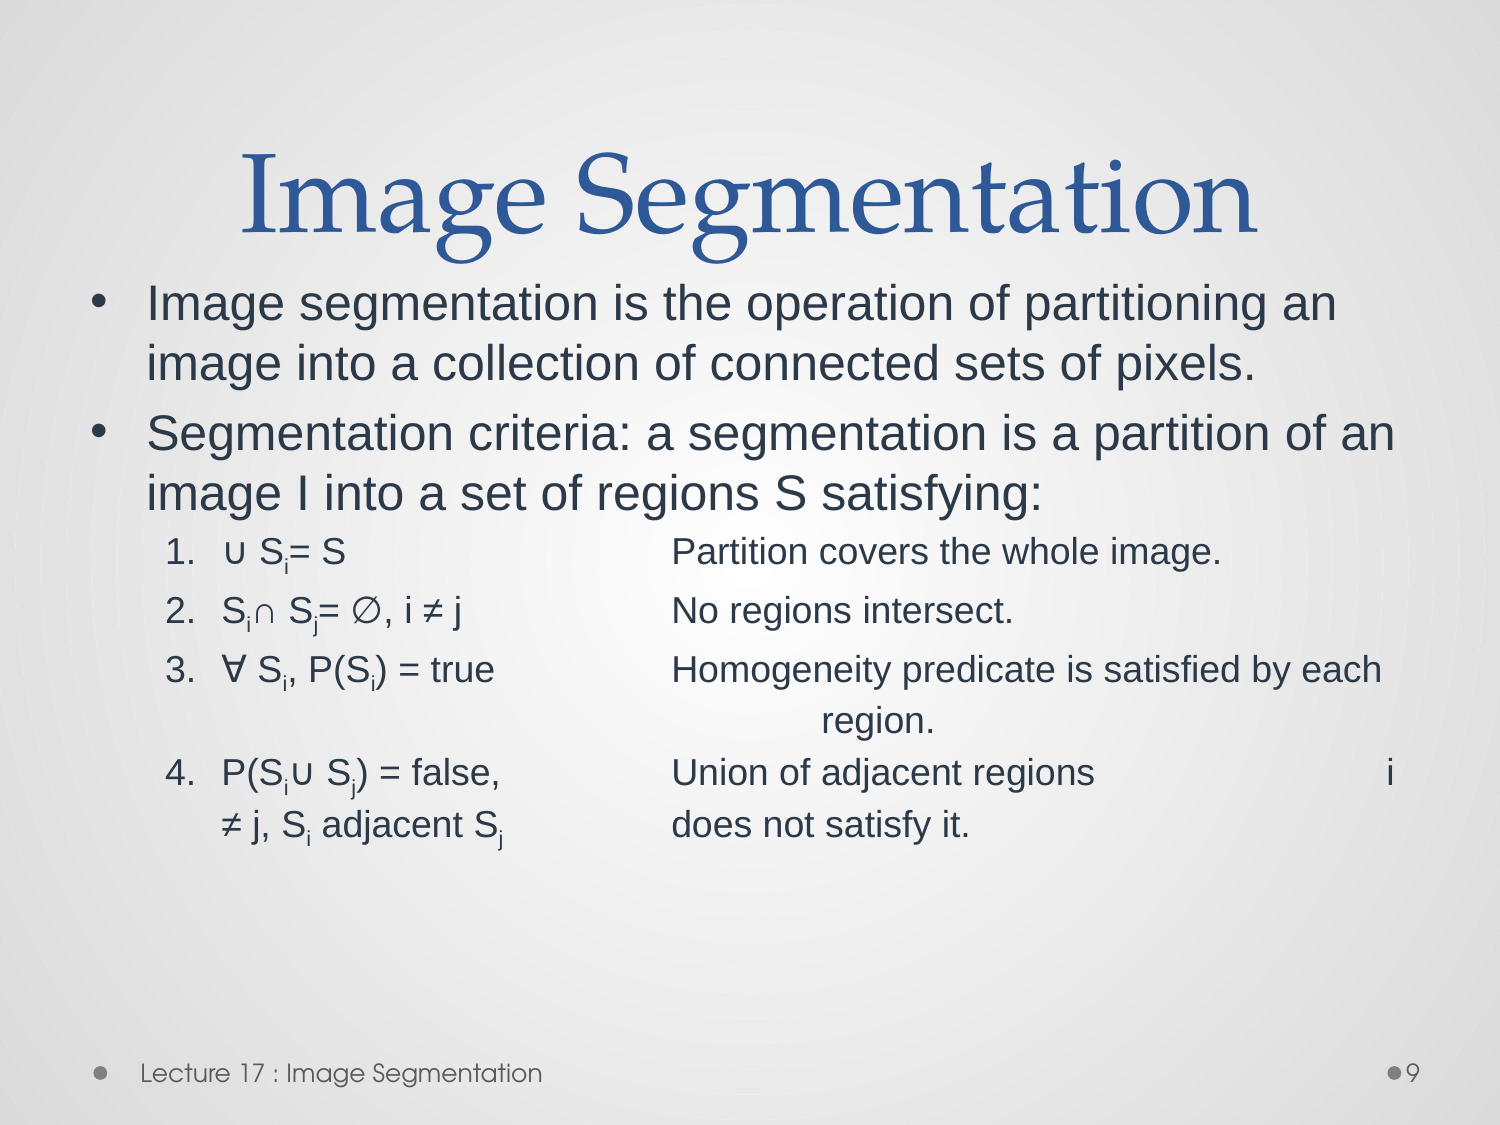

# Image Segmentation
Image segmentation is the operation of partitioning an image into a collection of connected sets of pixels.
Segmentation criteria: a segmentation is a partition of an image I into a set of regions S satisfying:
∪ Si= S 			Partition covers the whole image.
Si∩ Sj= ∅, i ≠ j 		No regions intersect.
∀ Si, P(Si) = true 		Homogeneity predicate is satisfied by each 				region.
P(Si∪ Sj) = false, 		Union of adjacent regions		           i ≠ j, Si adjacent Sj 		does not satisfy it.
9